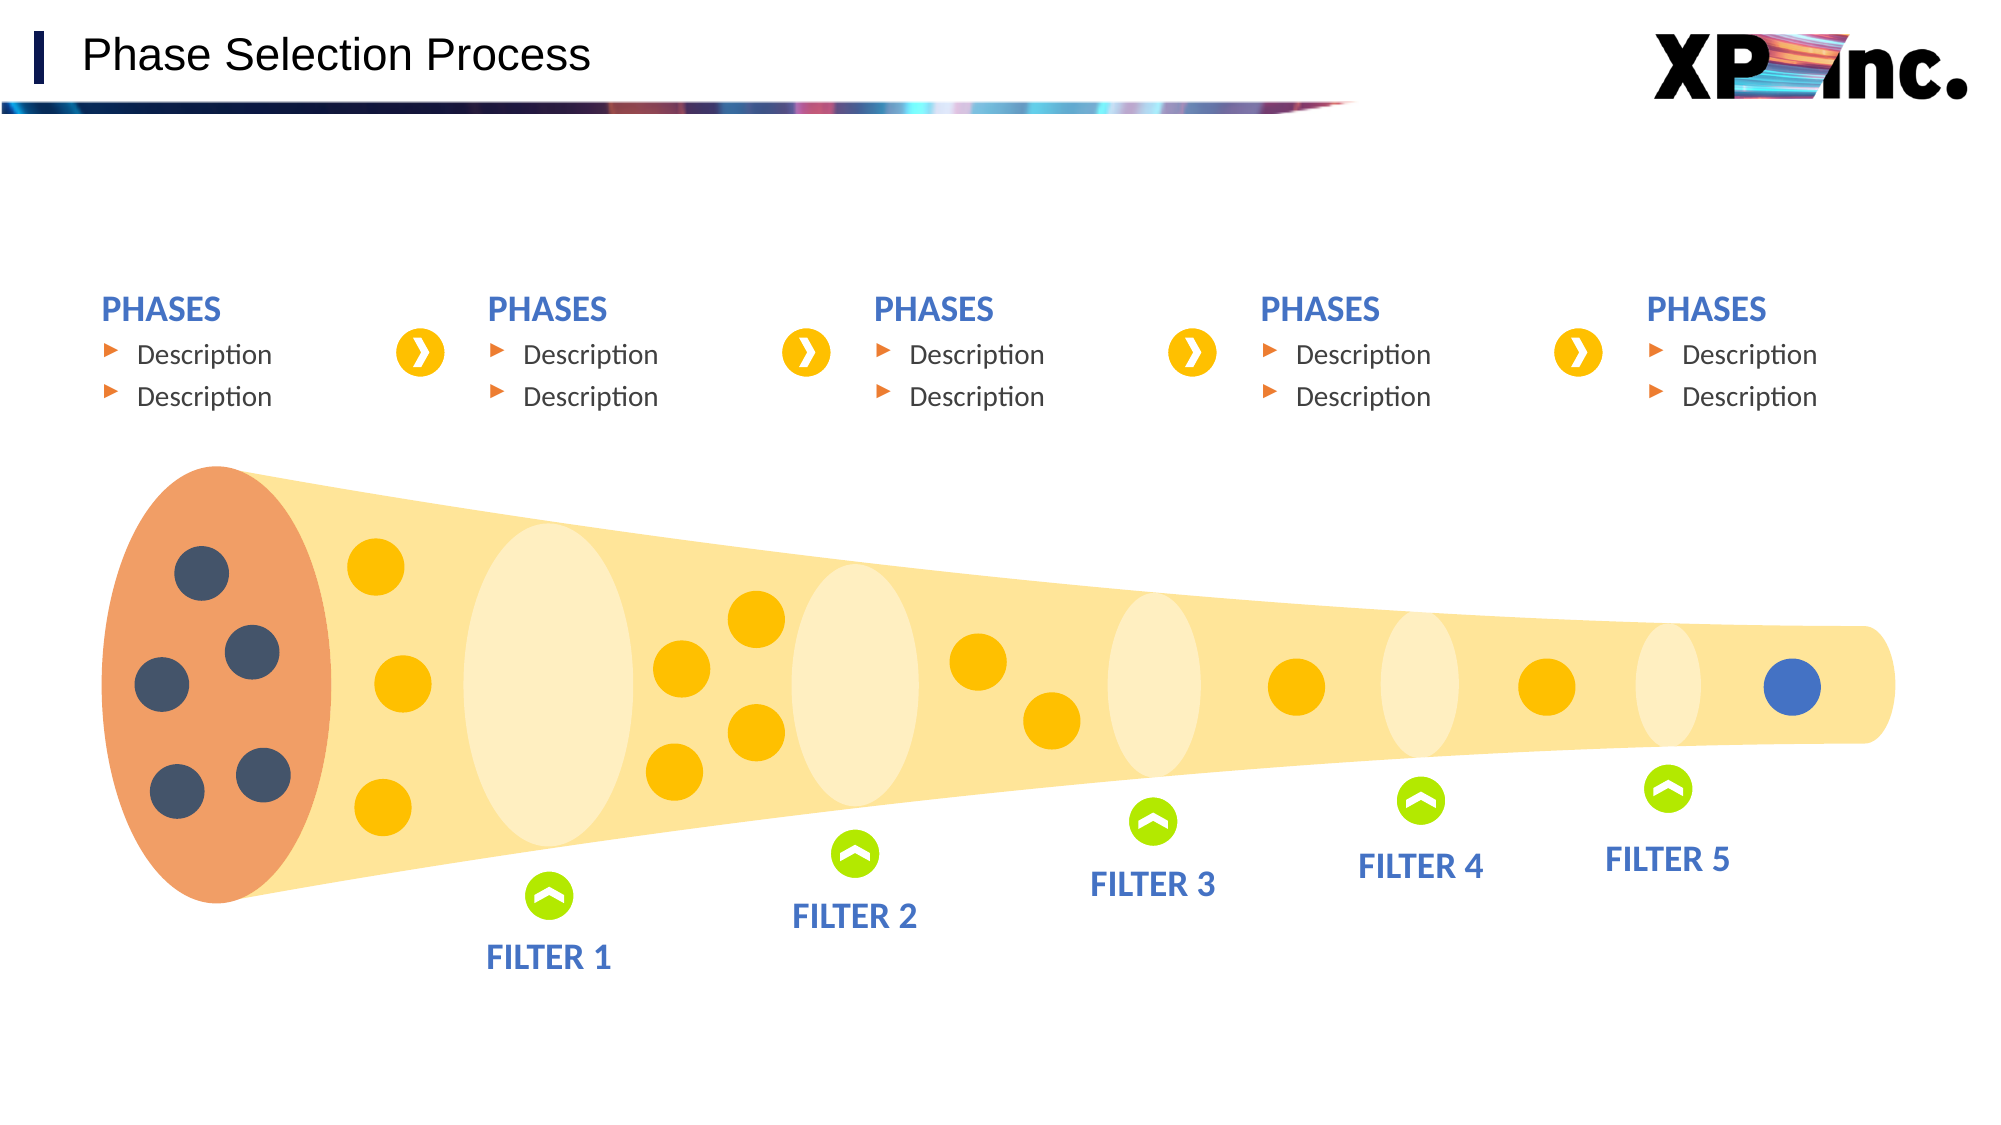

# Phase Selection Process

PHASES
Description
Description
PHASES
Description
Description
PHASES
Description
Description
PHASES
Description
Description
PHASES
Description
Description

FILTER 5
FILTER 4
FILTER 3

FILTER 2
FILTER 1